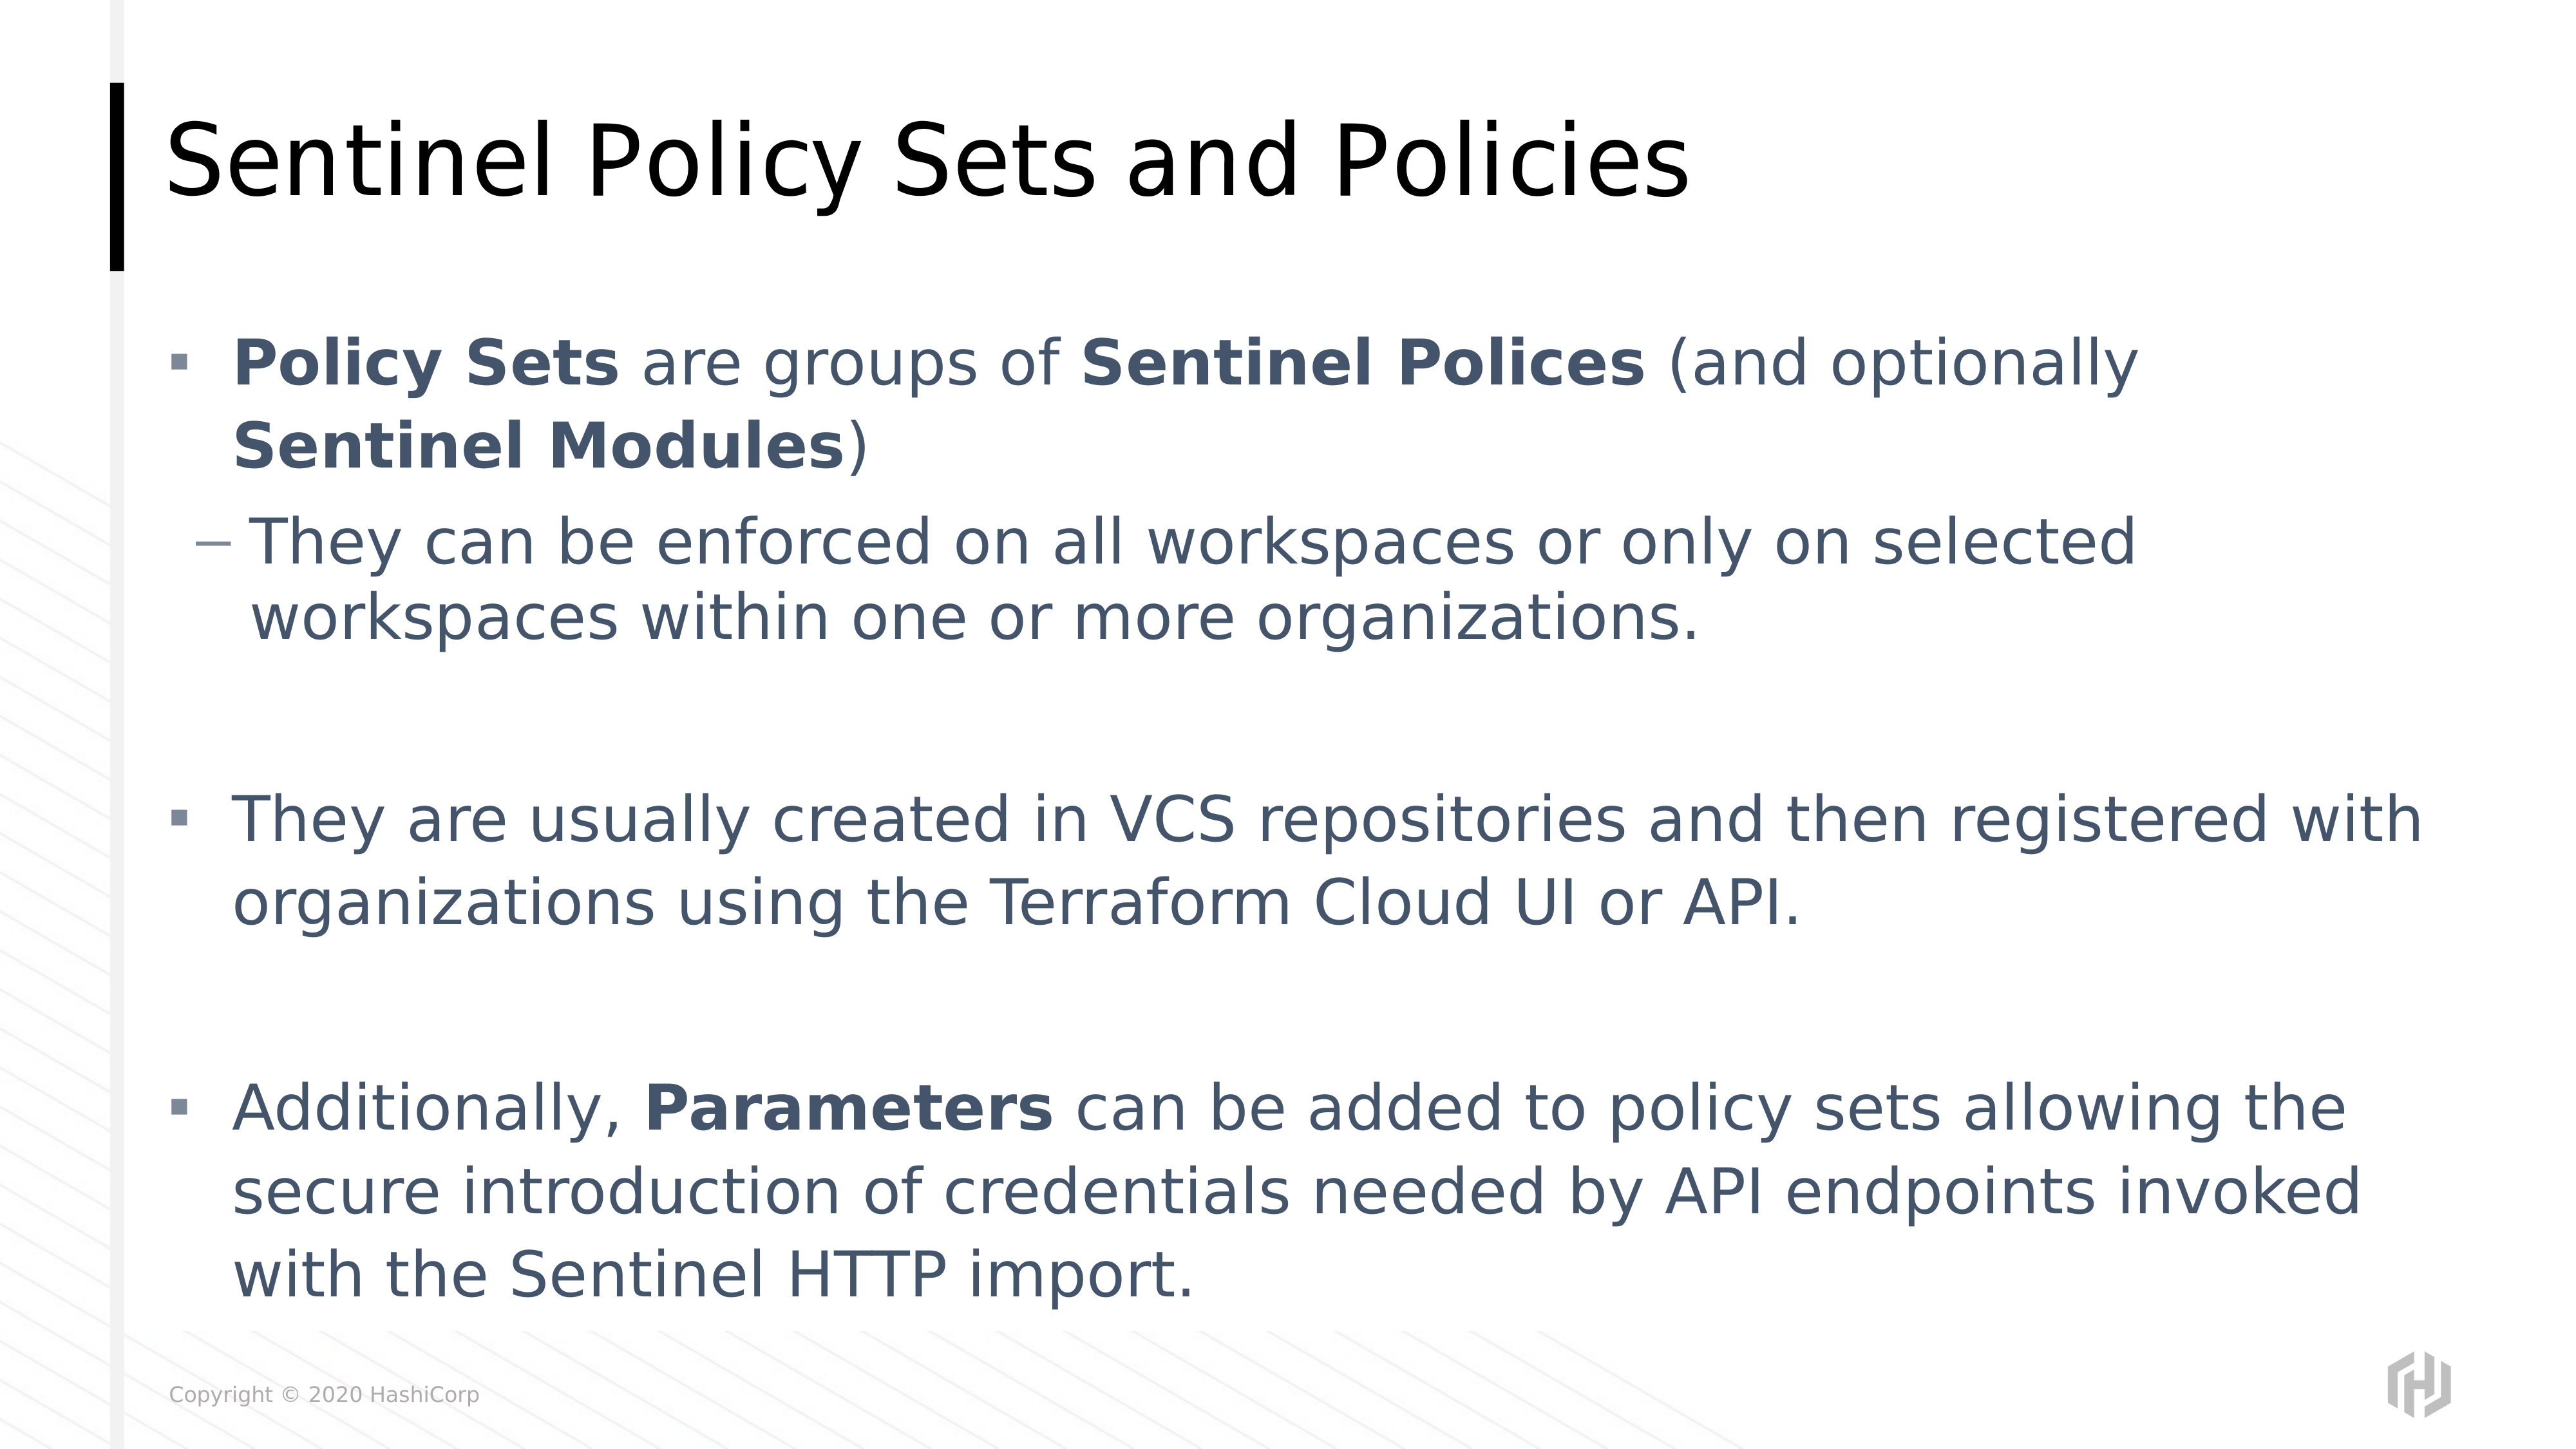

# Sentinel Policy Sets and Policies
Policy Sets are groups of Sentinel Polices (and optionally Sentinel Modules)
They can be enforced on all workspaces or only on selected workspaces within one or more organizations.

They are usually created in VCS repositories and then registered with organizations using the Terraform Cloud UI or API.

Additionally, Parameters can be added to policy sets allowing the secure introduction of credentials needed by API endpoints invoked with the Sentinel HTTP import.